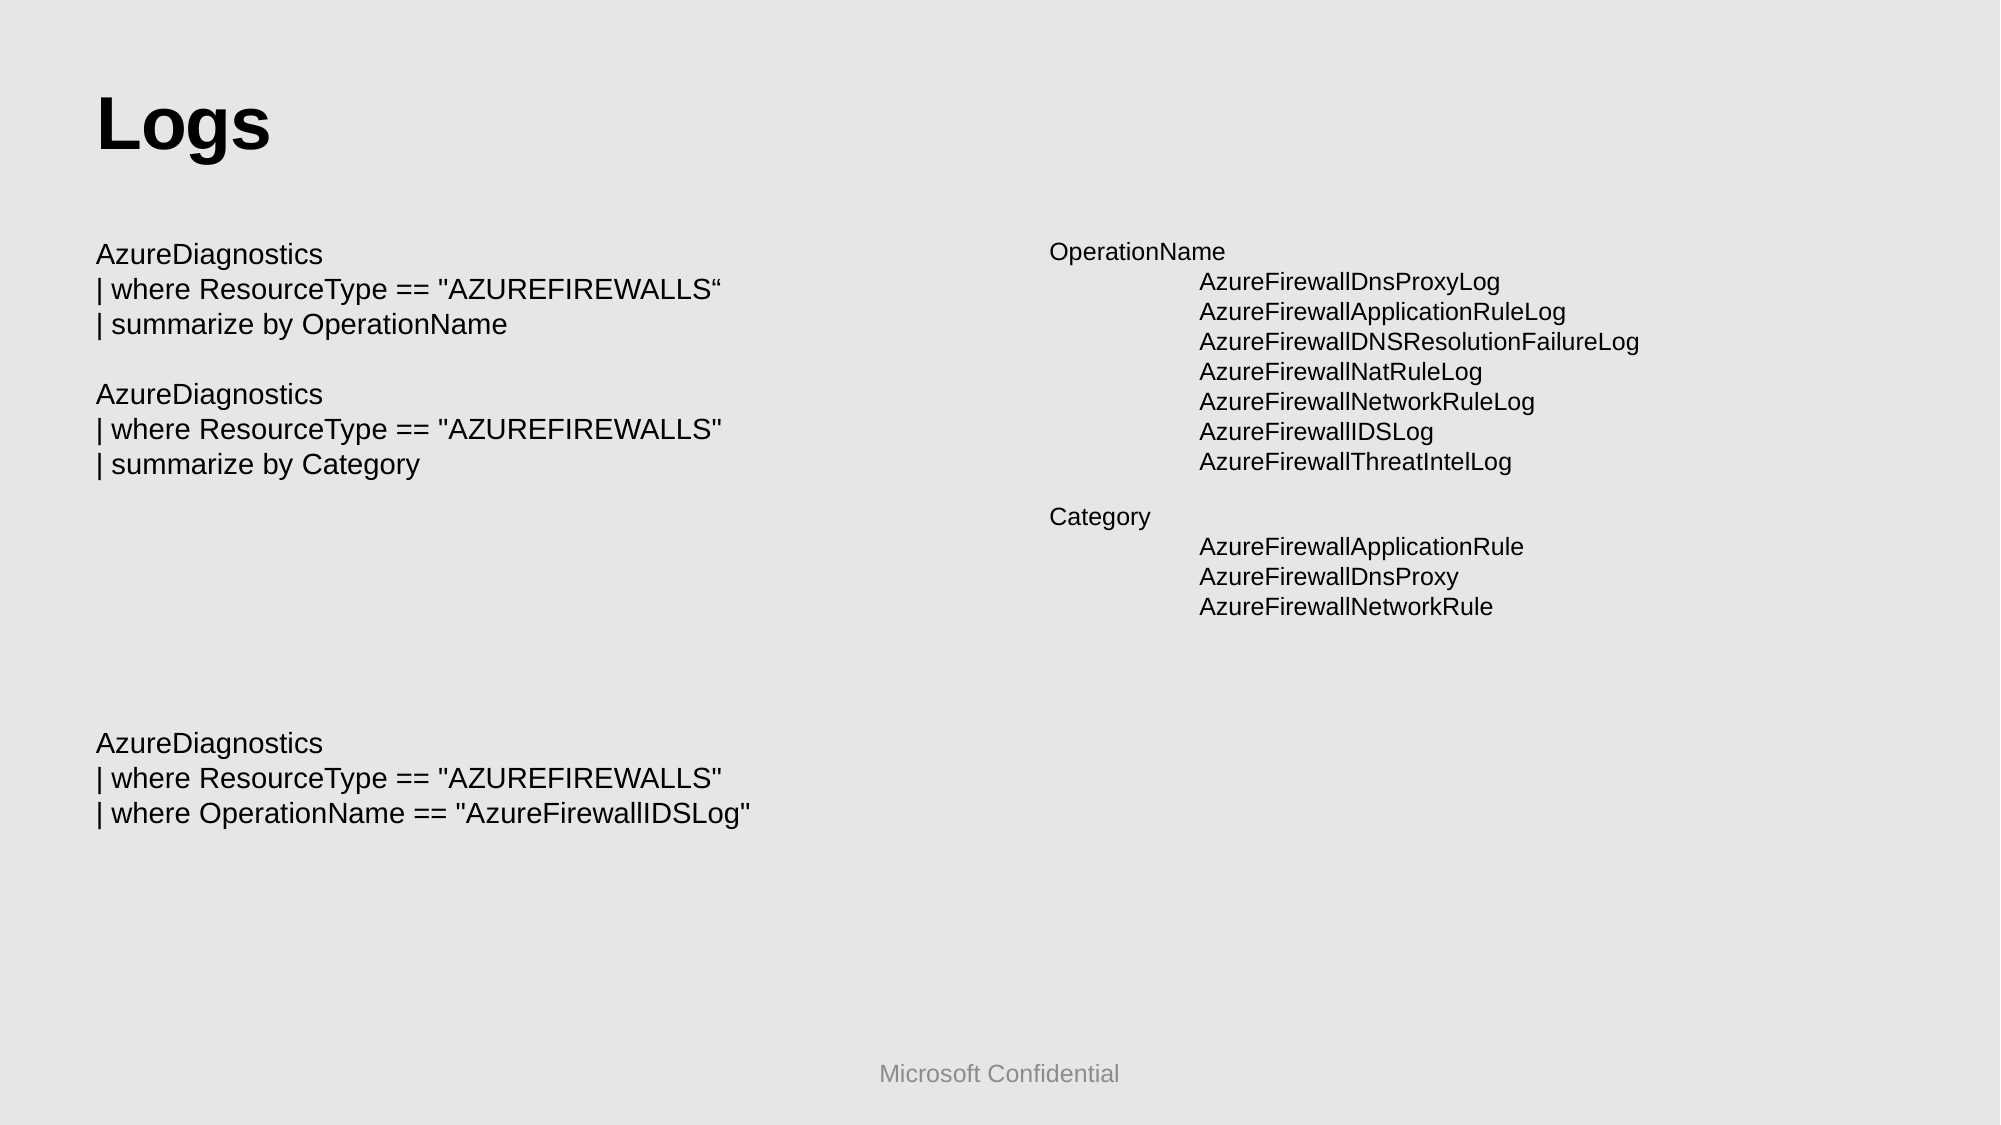

# Logs
AzureDiagnostics
| where ResourceType == "AZUREFIREWALLS“
| summarize by OperationName

AzureDiagnostics
| where ResourceType == "AZUREFIREWALLS"
| summarize by Category

AzureDiagnostics
| where ResourceType == "AZUREFIREWALLS"
| where OperationName == "AzureFirewallIDSLog"

OperationName
	AzureFirewallDnsProxyLog
	AzureFirewallApplicationRuleLog
	AzureFirewallDNSResolutionFailureLog
	AzureFirewallNatRuleLog
	AzureFirewallNetworkRuleLog
	AzureFirewallIDSLog
	AzureFirewallThreatIntelLog
Category
	AzureFirewallApplicationRule
	AzureFirewallDnsProxy
	AzureFirewallNetworkRule

Microsoft Confidential